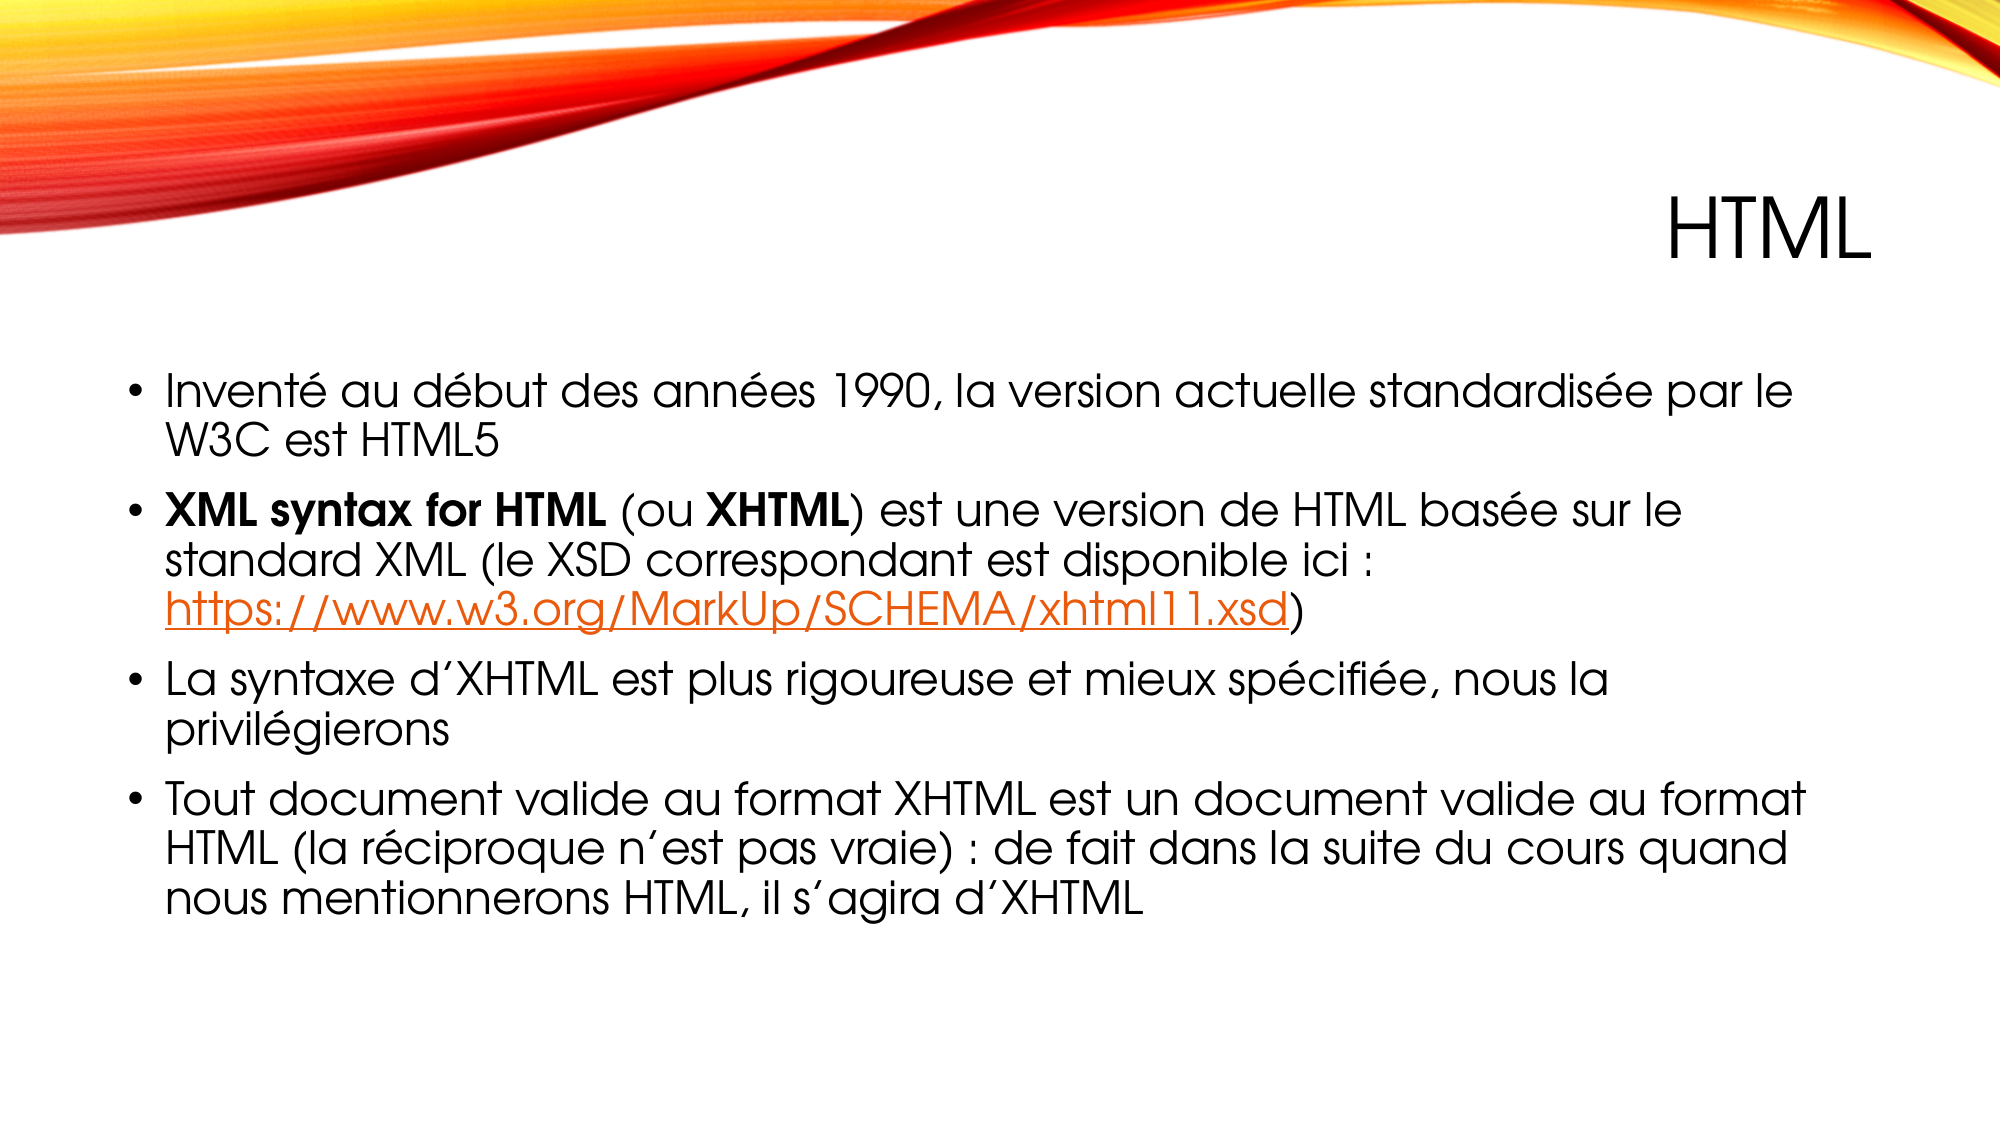

# HTML
Inventé au début des années 1990, la version actuelle standardisée par le W3C est HTML5
XML syntax for HTML (ou XHTML) est une version de HTML basée sur le standard XML (le XSD correspondant est disponible ici : https://www.w3.org/MarkUp/SCHEMA/xhtml11.xsd)
La syntaxe d’XHTML est plus rigoureuse et mieux spécifiée, nous la privilégierons
Tout document valide au format XHTML est un document valide au format HTML (la réciproque n’est pas vraie) : de fait dans la suite du cours quand nous mentionnerons HTML, il s’agira d’XHTML